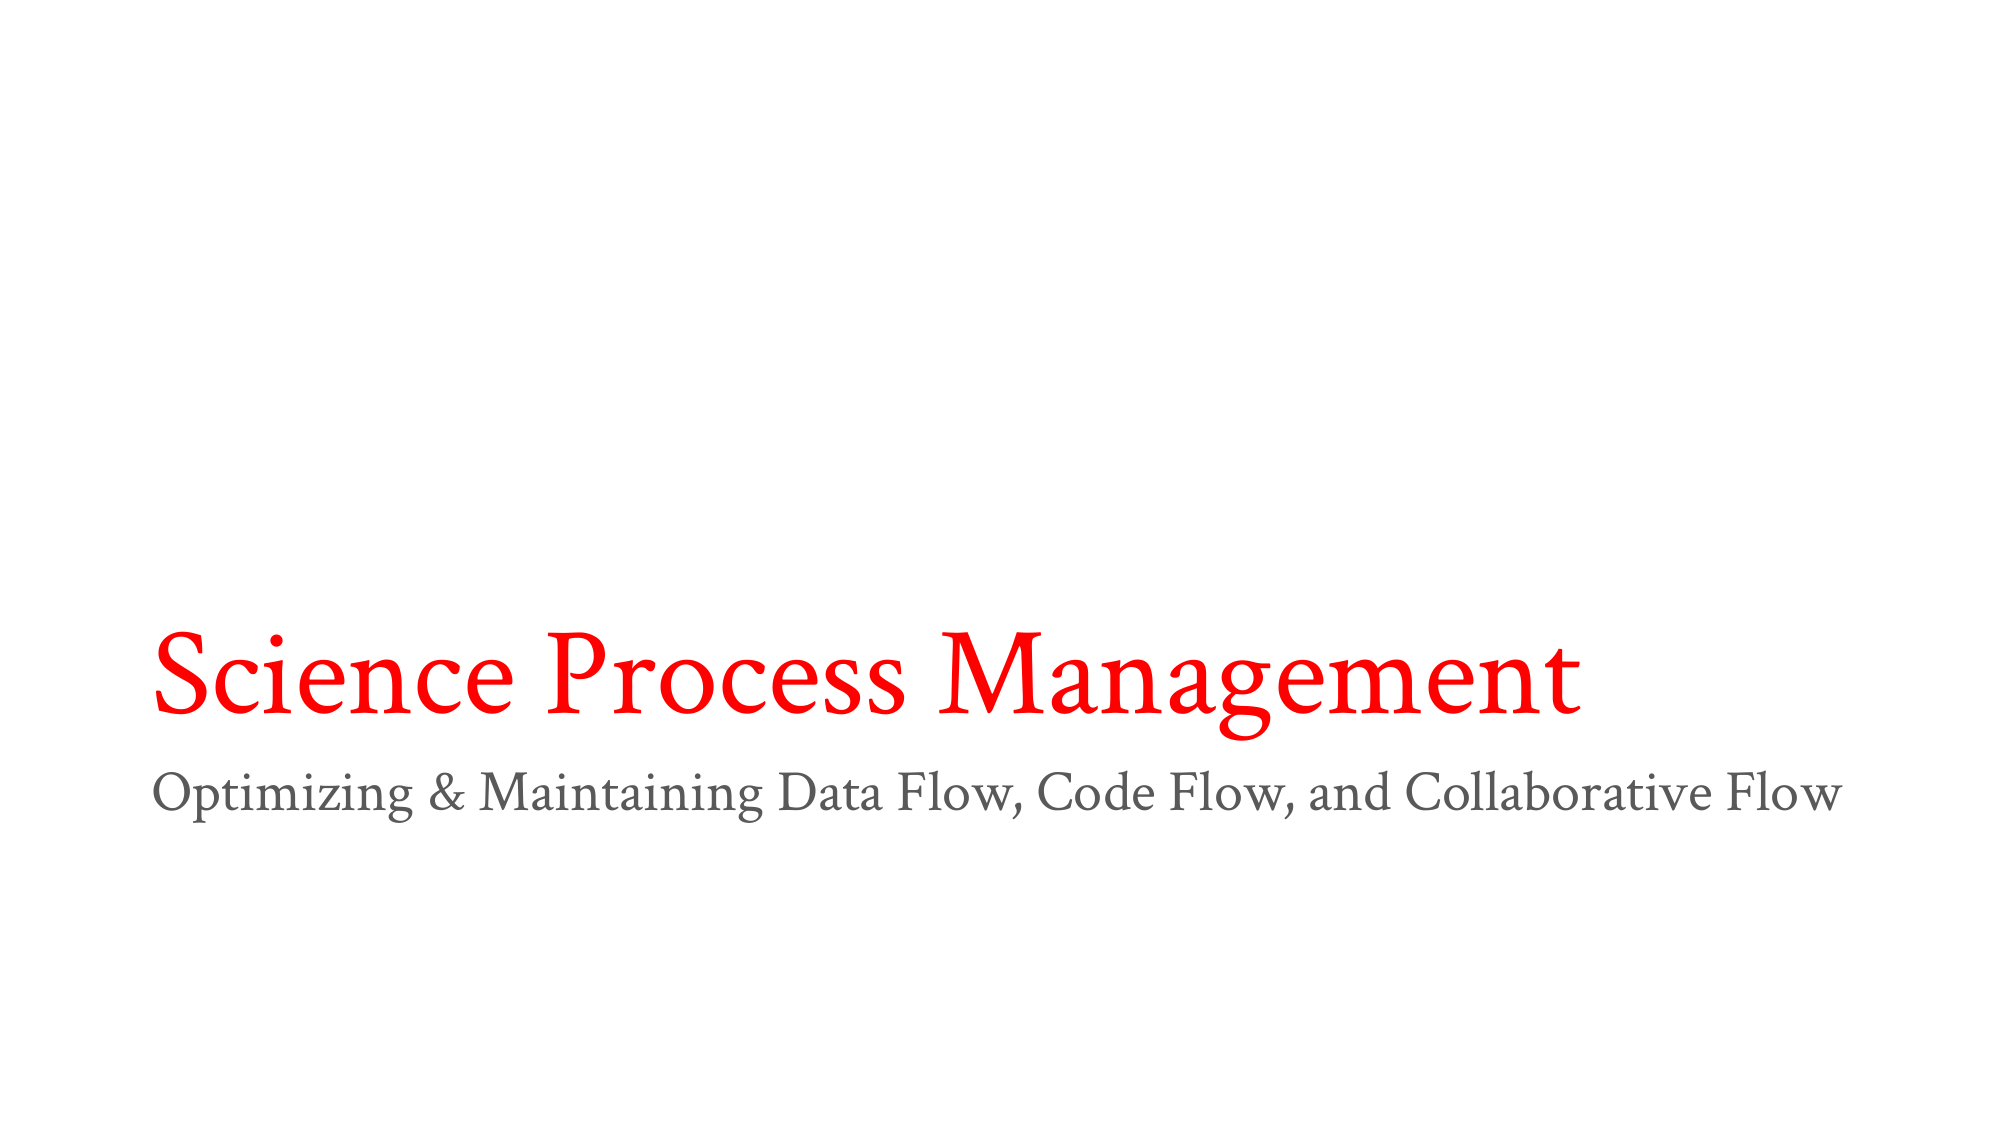

# Science Process Management
Optimizing & Maintaining Data Flow, Code Flow, and Collaborative Flow